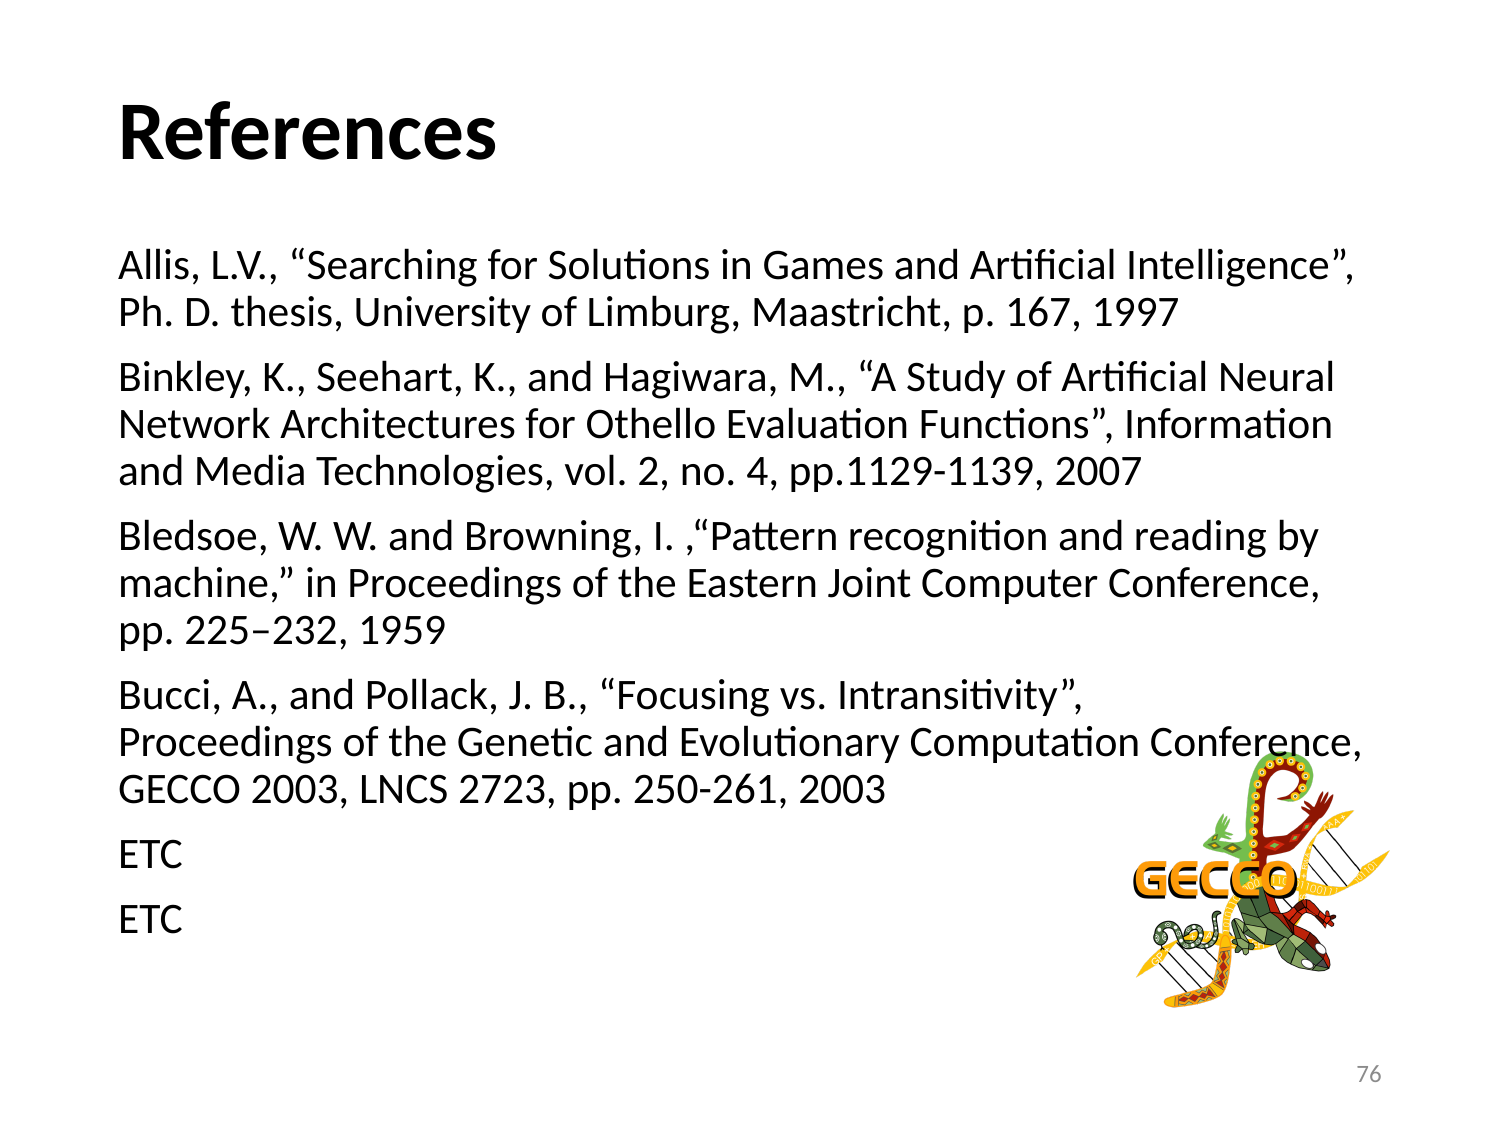

# References
Allis, L.V., “Searching for Solutions in Games and Artificial Intelligence”, Ph. D. thesis, University of Limburg, Maastricht, p. 167, 1997
Binkley, K., Seehart, K., and Hagiwara, M., “A Study of Artificial Neural Network Architectures for Othello Evaluation Functions”, Information and Media Technologies, vol. 2, no. 4, pp.1129-1139, 2007
Bledsoe, W. W. and Browning, I. ,“Pattern recognition and reading by machine,” in Proceedings of the Eastern Joint Computer Conference,   pp. 225–232, 1959
Bucci, A., and Pollack, J. B., “Focusing vs. Intransitivity”,
Proceedings of the Genetic and Evolutionary Computation Conference, GECCO 2003, LNCS 2723, pp. 250-261, 2003
ETC
ETC

76